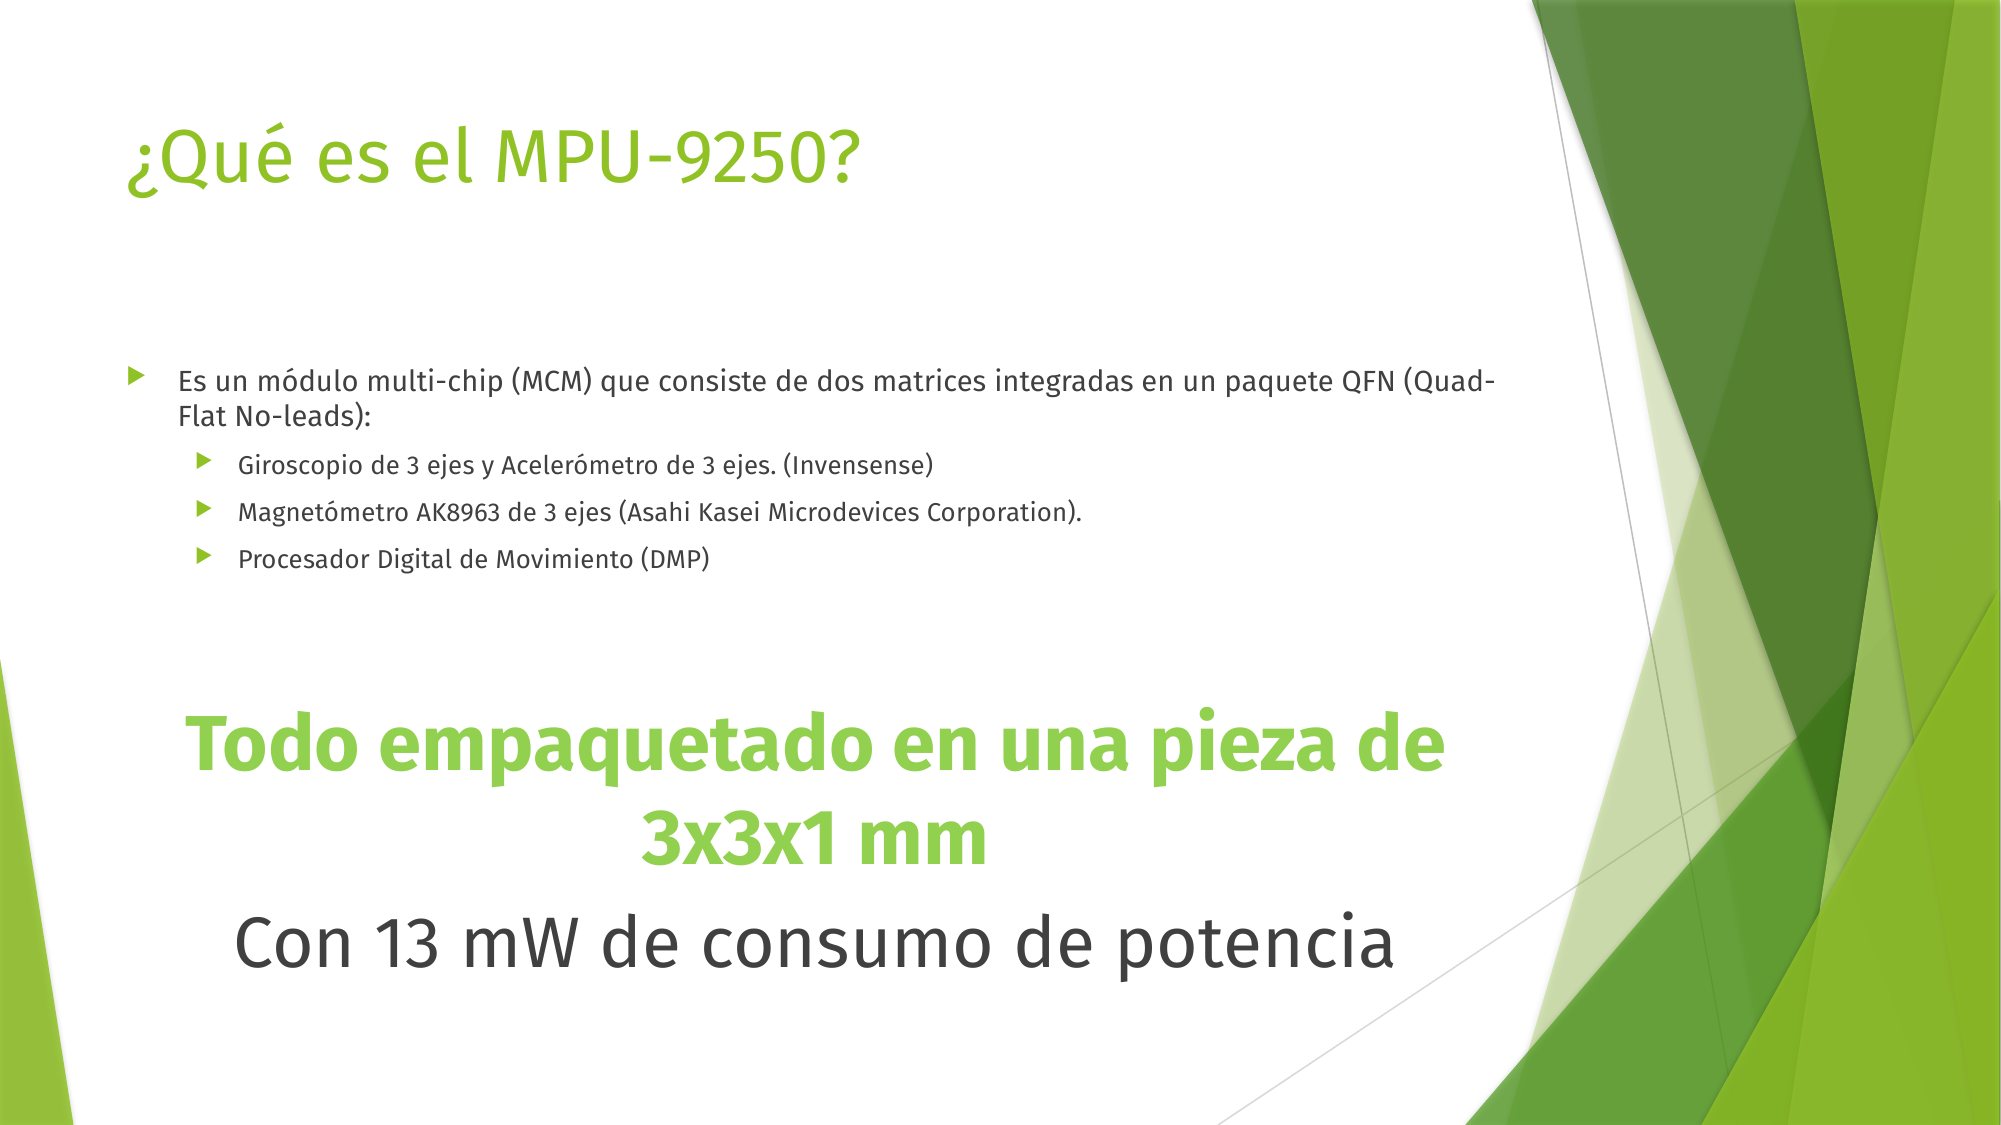

# ¿Qué es el MPU-9250?
Es un módulo multi-chip (MCM) que consiste de dos matrices integradas en un paquete QFN (Quad-Flat No-leads):
Giroscopio de 3 ejes y Acelerómetro de 3 ejes. (Invensense)
Magnetómetro AK8963 de 3 ejes (Asahi Kasei Microdevices Corporation).
Procesador Digital de Movimiento (DMP)

Todo empaquetado en una pieza de 3x3x1 mm
Con 13 mW de consumo de potencia